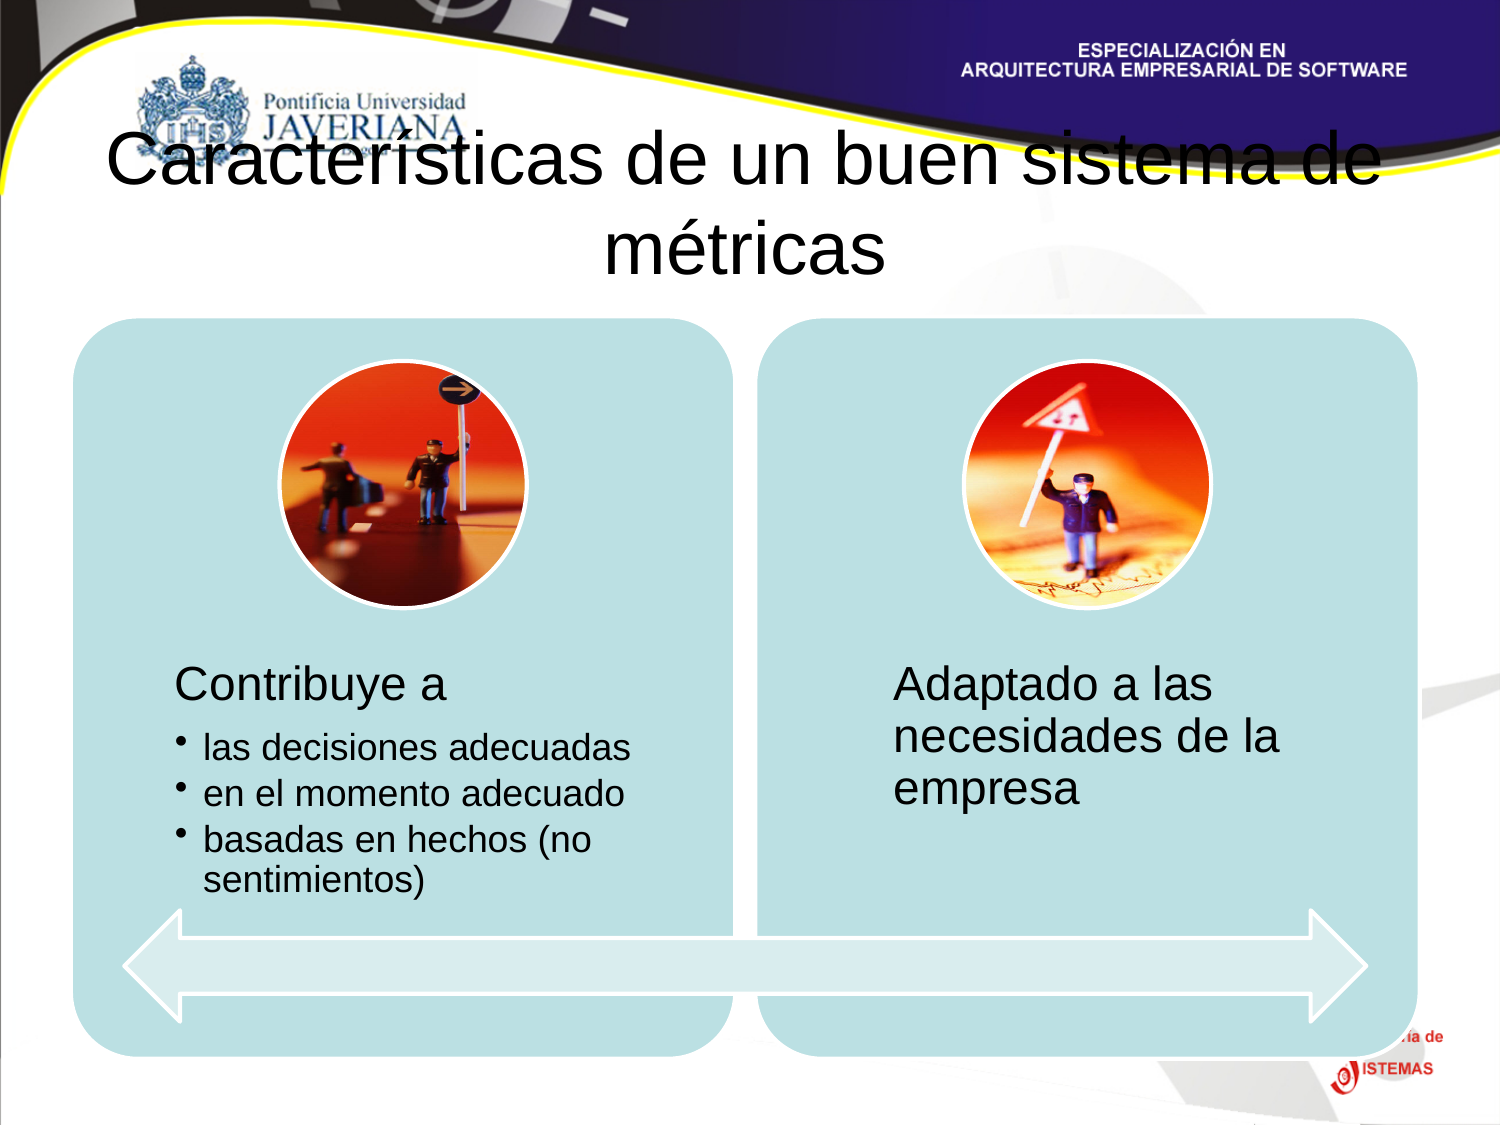

# Características de un buen sistema de métricas
Contribuye a
las decisiones adecuadas
en el momento adecuado
basadas en hechos (no sentimientos)
Adaptado a las necesidades de la empresa